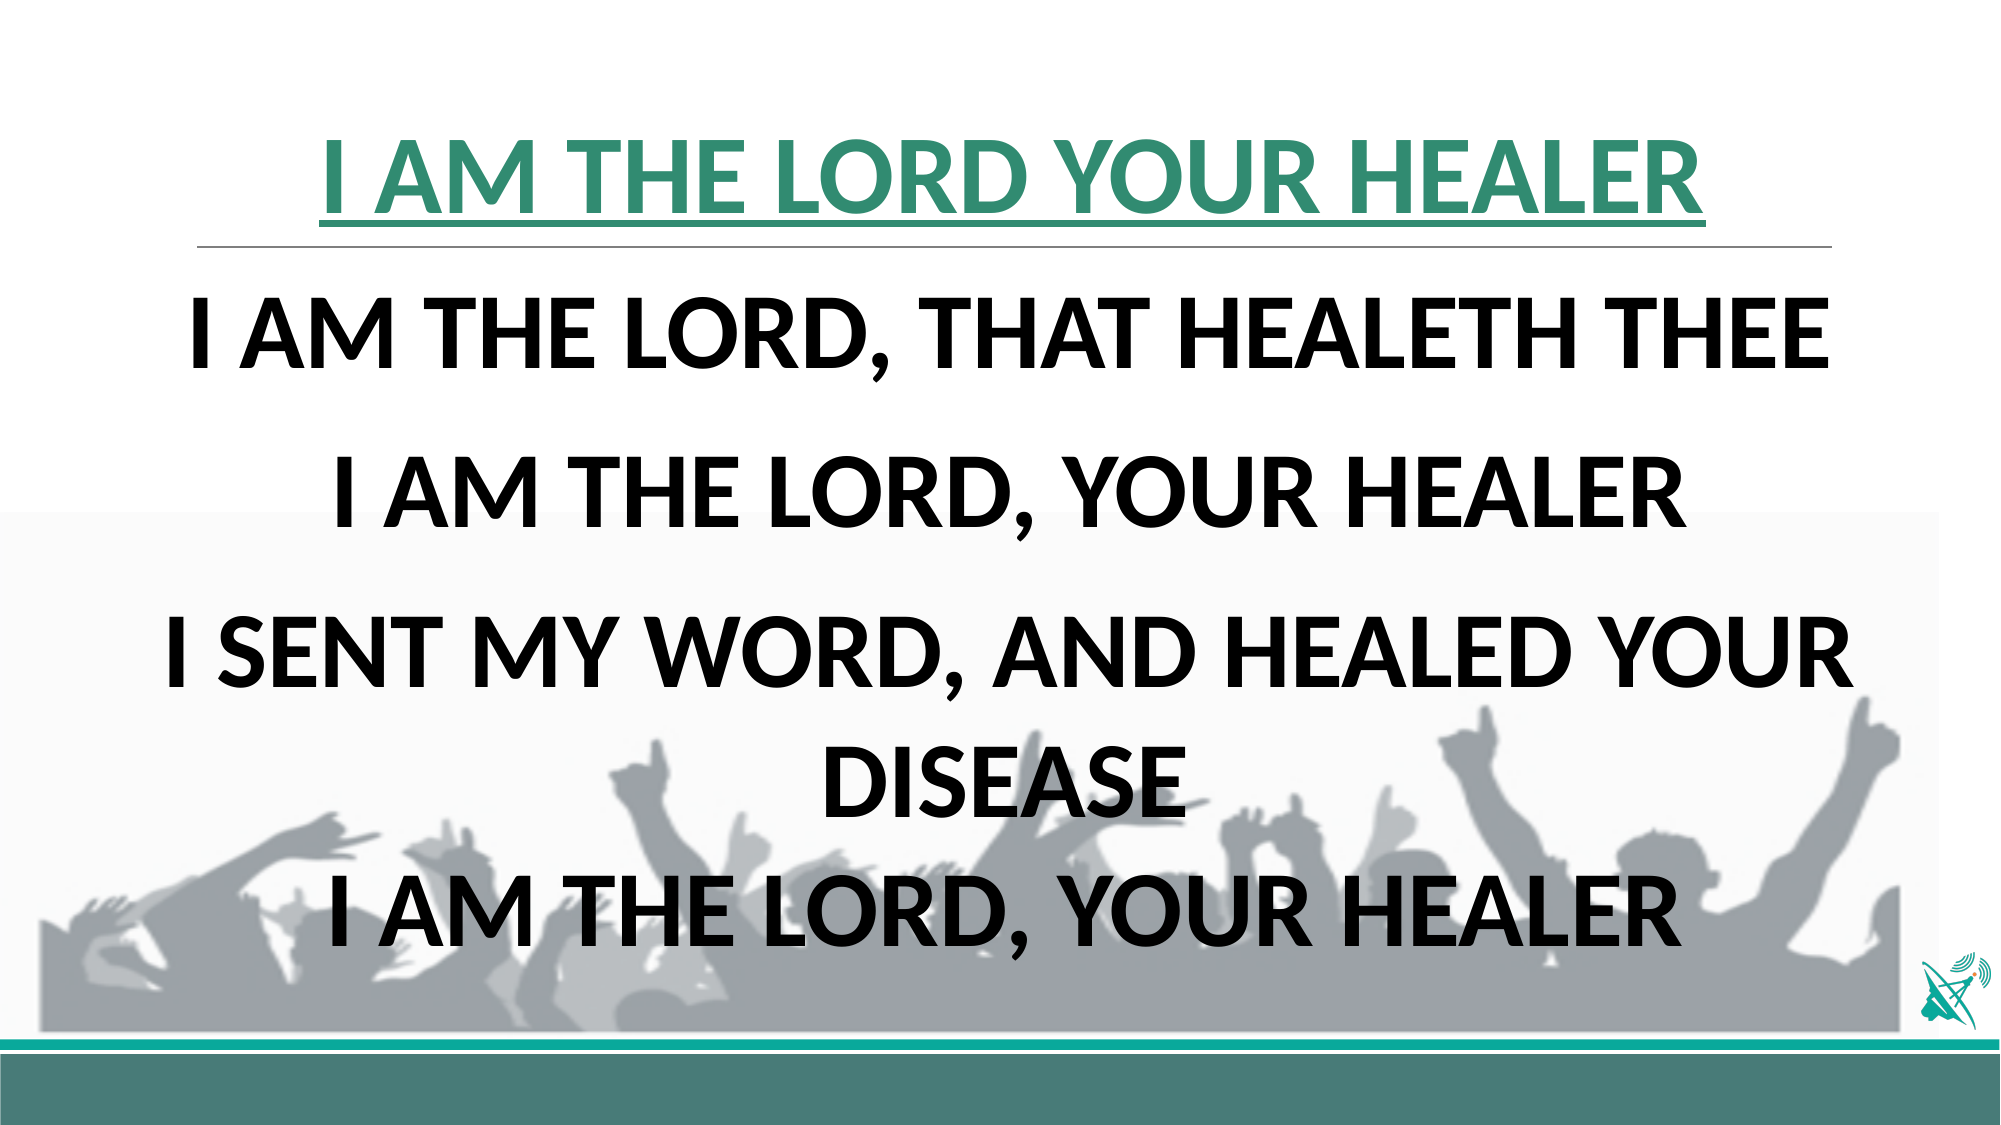

# I AM THE LORD YOUR HEALER
I AM THE LORD, THAT HEALETH THEE
I AM THE LORD, YOUR HEALER
I SENT MY WORD, AND HEALED YOUR DISEASE
I AM THE LORD, YOUR HEALER